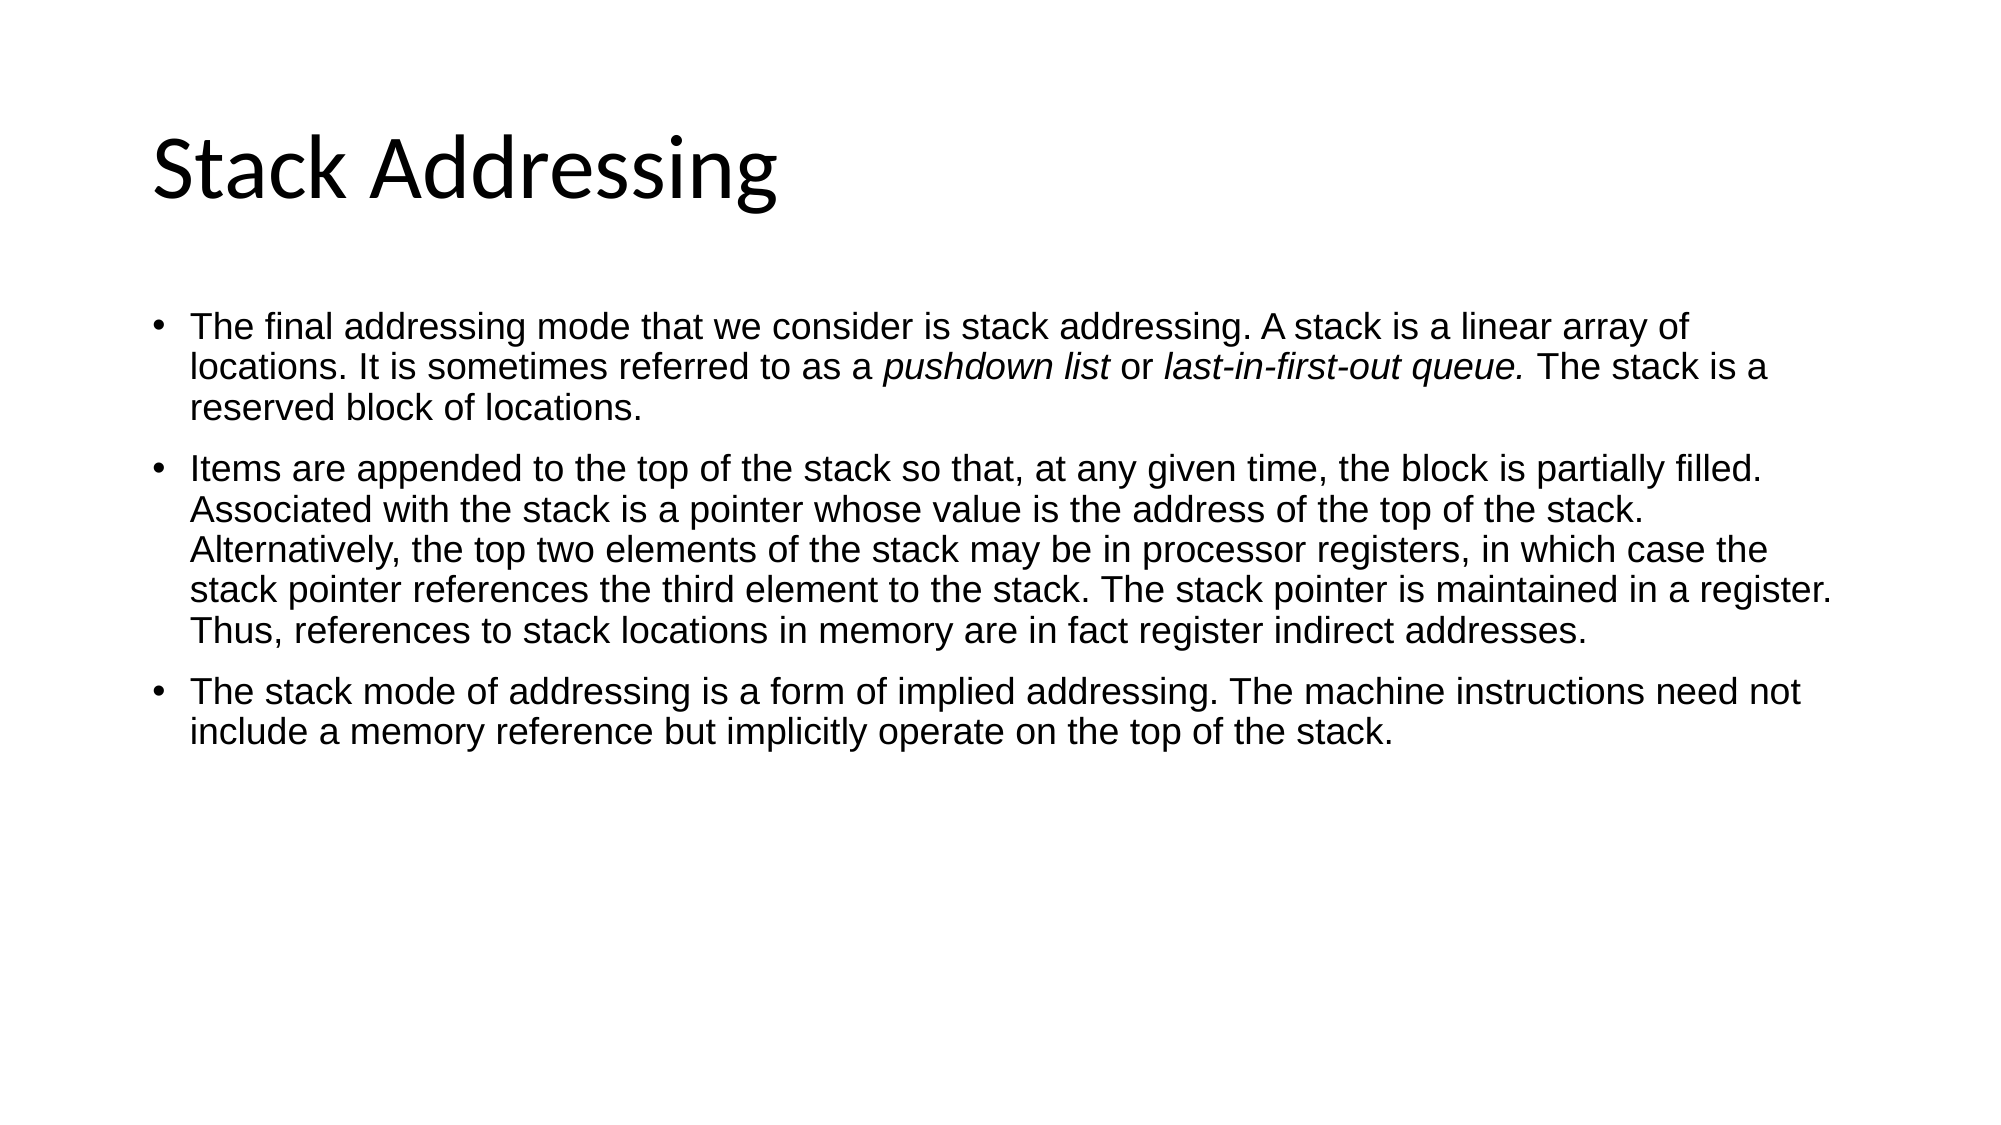

# Stack Addressing
The final addressing mode that we consider is stack addressing. A stack is a linear array of locations. It is sometimes referred to as a pushdown list or last-in-first-out queue. The stack is a reserved block of locations.
Items are appended to the top of the stack so that, at any given time, the block is partially filled. Associated with the stack is a pointer whose value is the address of the top of the stack. Alternatively, the top two elements of the stack may be in processor registers, in which case the stack pointer references the third element to the stack. The stack pointer is maintained in a register. Thus, references to stack locations in memory are in fact register indirect addresses.
The stack mode of addressing is a form of implied addressing. The machine instructions need not include a memory reference but implicitly operate on the top of the stack.